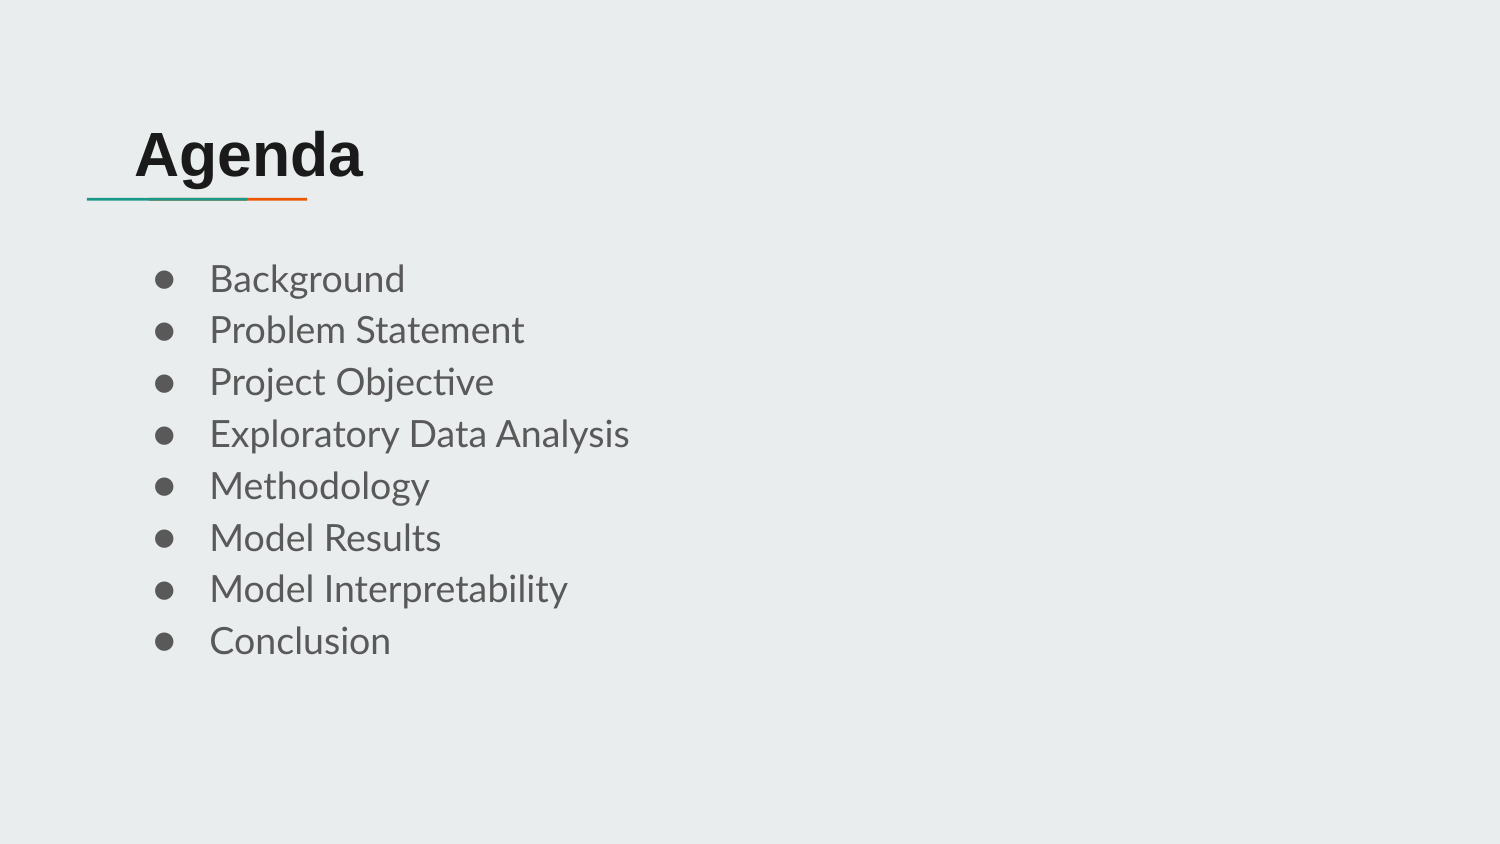

# Agenda

Background
Problem Statement
Project Objective
Exploratory Data Analysis
Methodology
Model Results
Model Interpretability
Conclusion